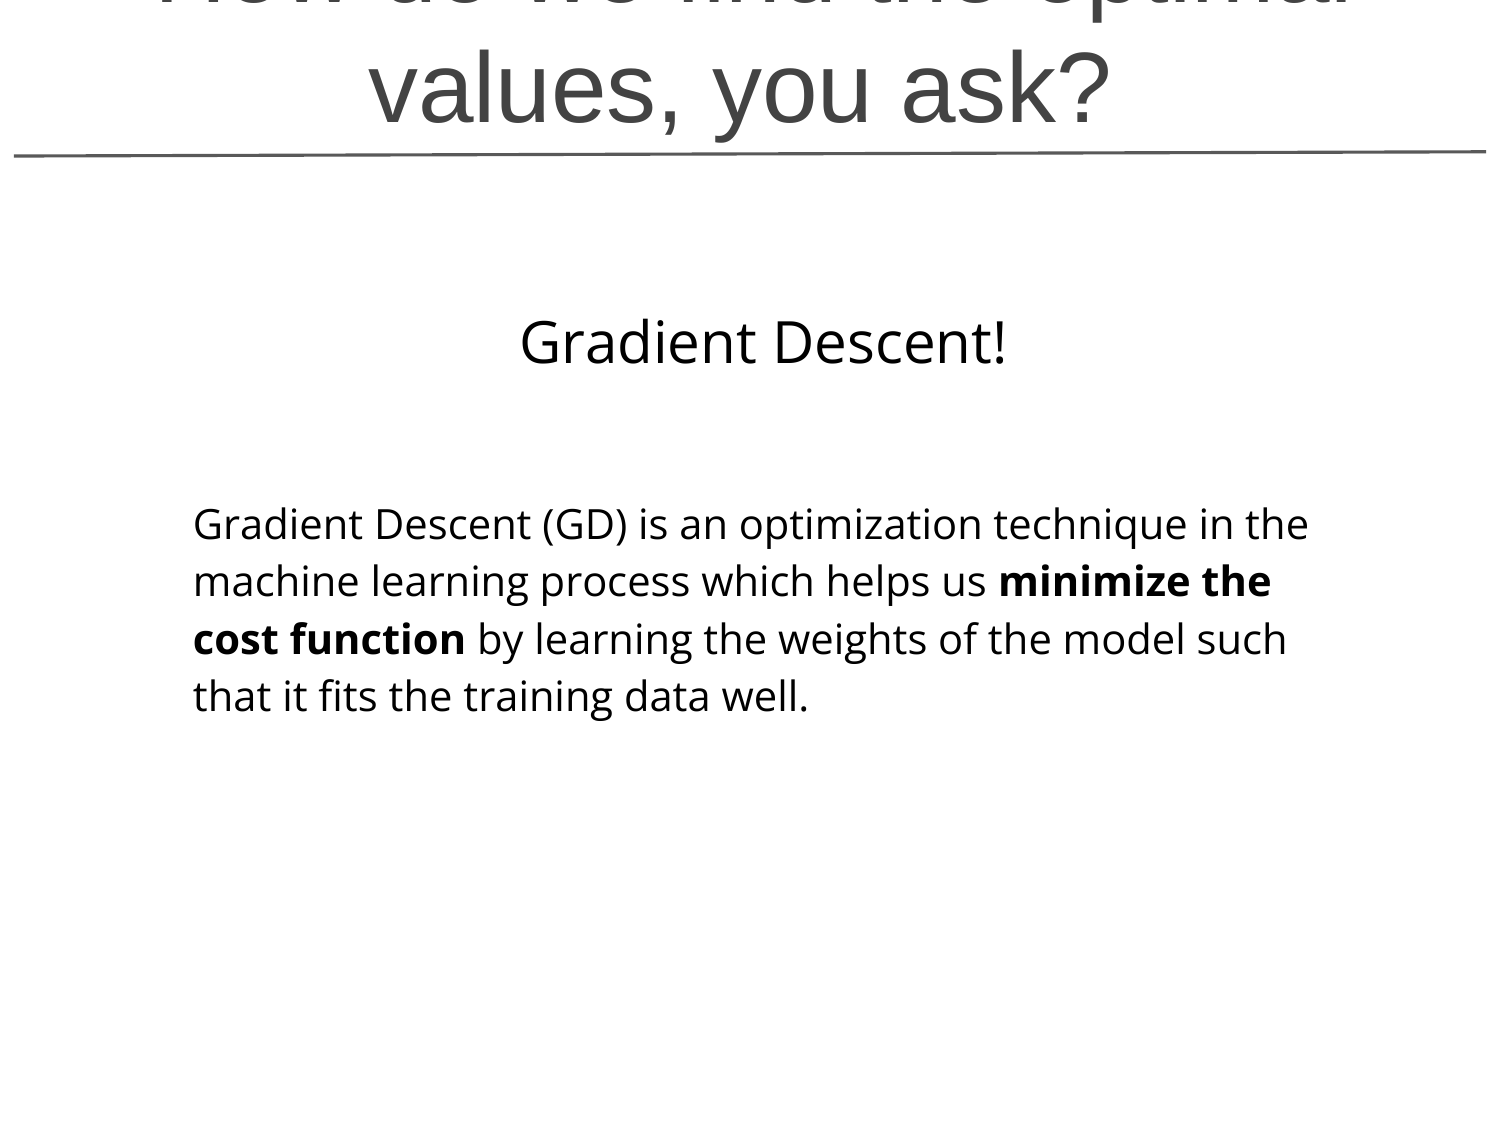

How do we find the optimal values, you ask?

Gradient Descent!

Gradient Descent (GD) is an optimization technique in the machine learning process which helps us minimize the cost function by learning the weights of the model such that it fits the training data well.